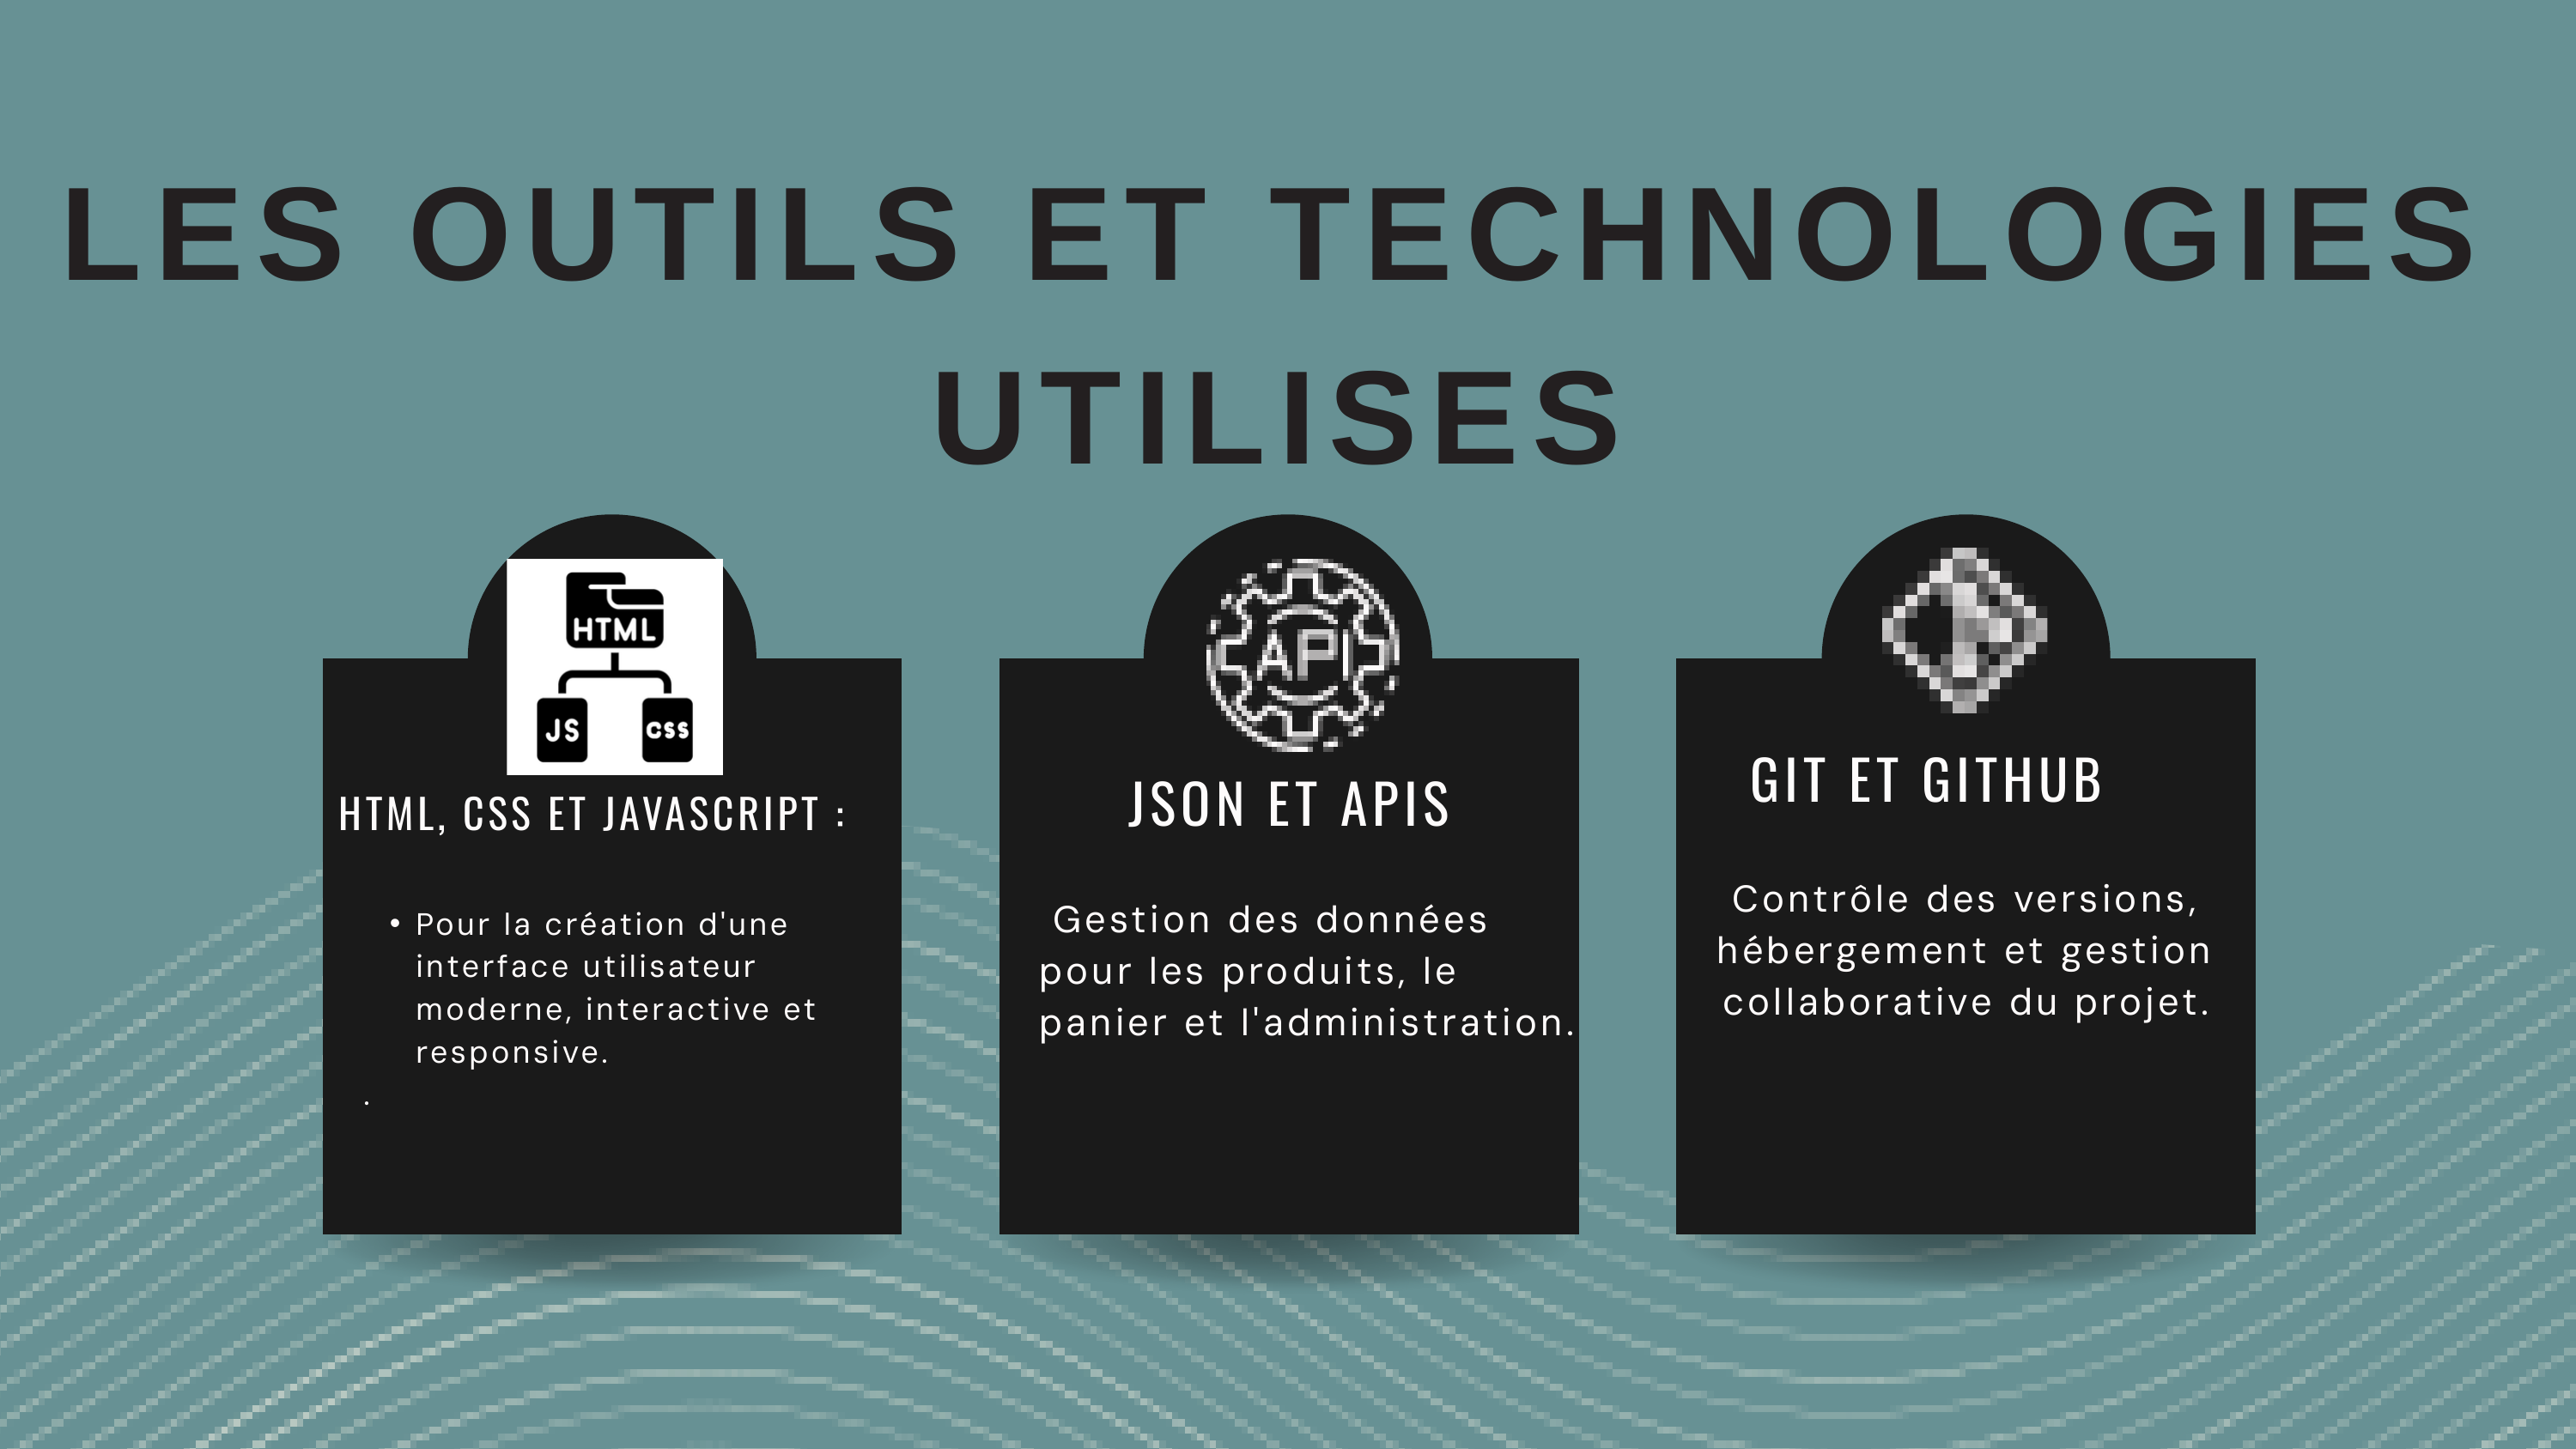

LES OUTILS ET TECHNOLOGIES UTILISES

GIT ET GITHUB
JSON ET APIS
HTML, CSS ET JAVASCRIPT :

Contrôle des versions, hébergement et gestion collaborative du projet.
 Gestion des données pour les produits, le panier et l'administration.
Pour la création d'une interface utilisateur moderne, interactive et responsive.
.